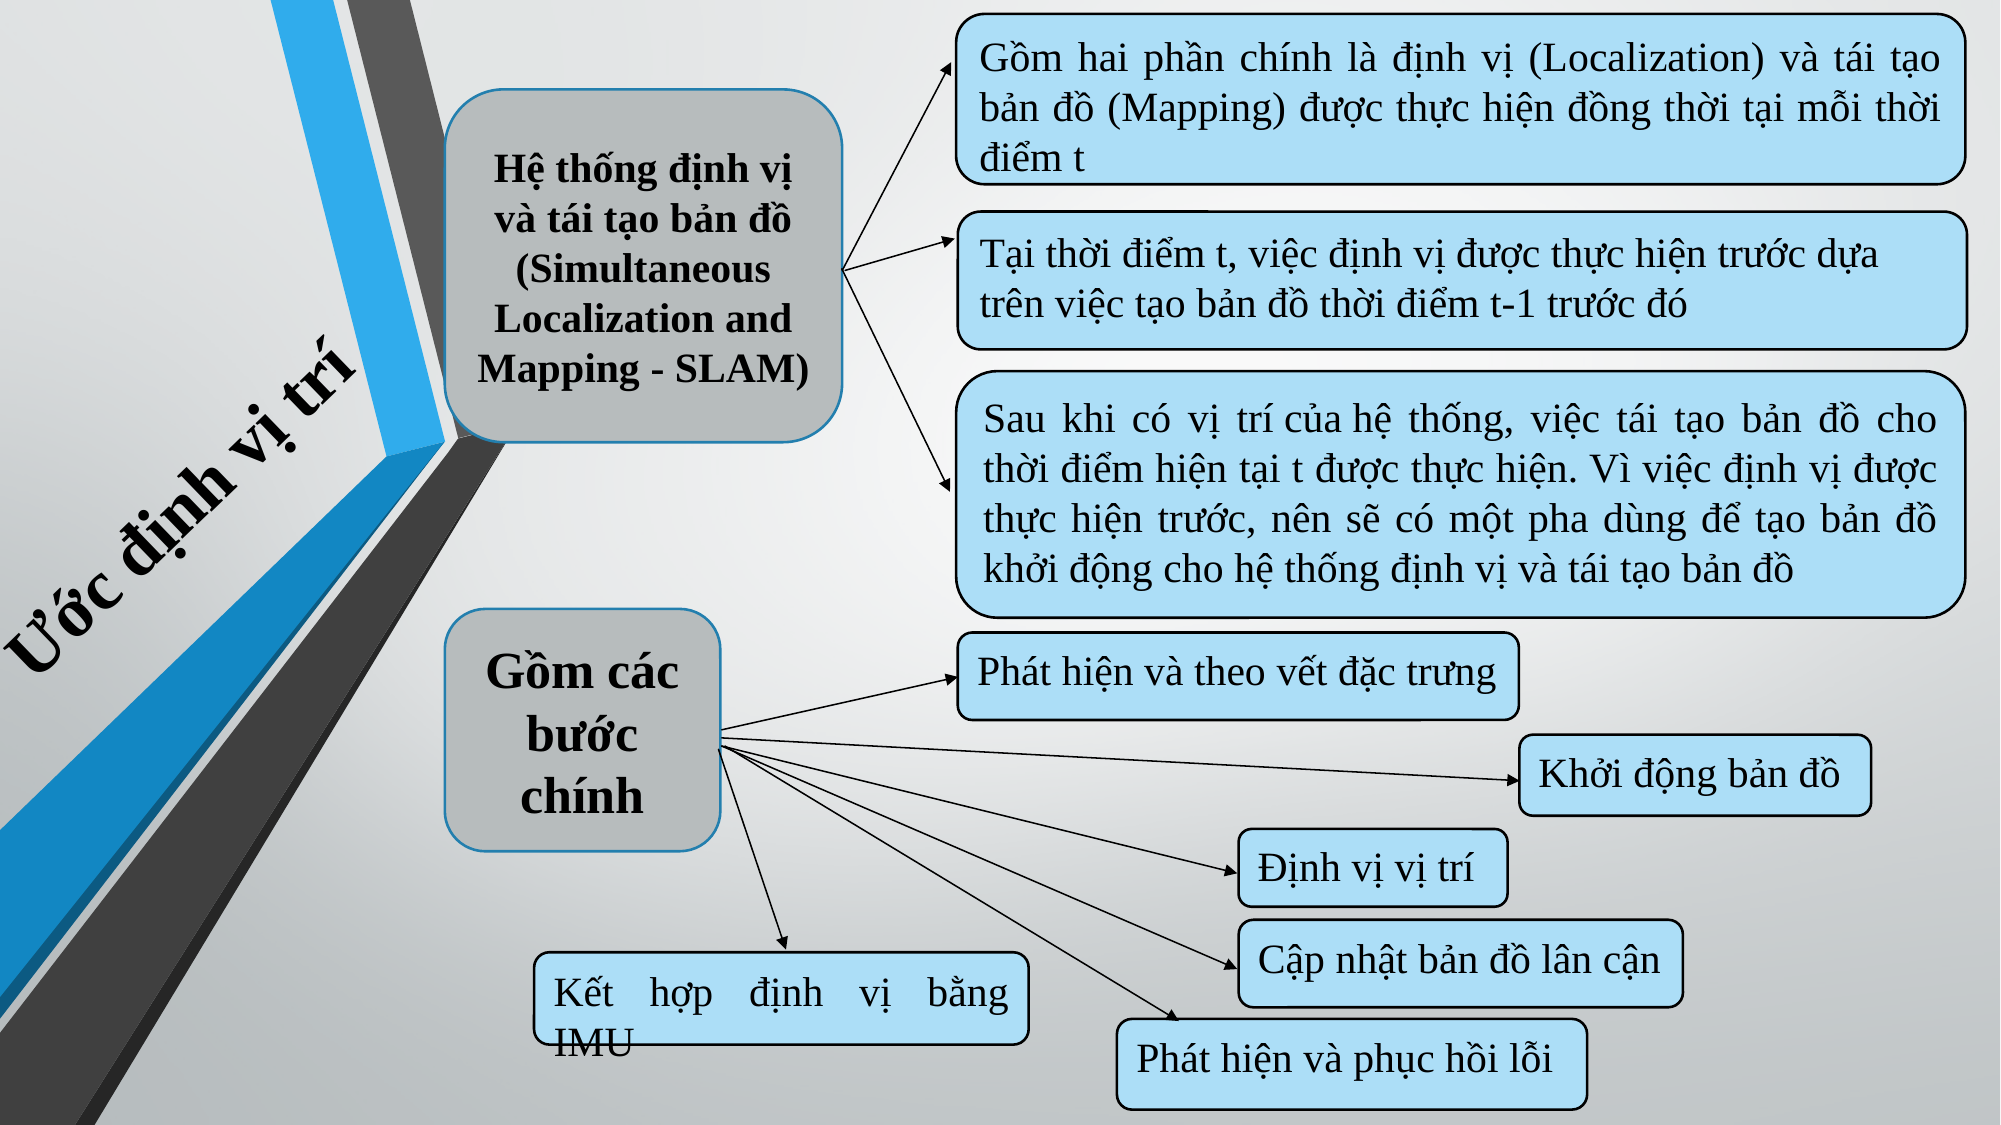

Gồm hai phần chính là định vị (Localization) và tái tạo bản đồ (Mapping) được thực hiện đồng thời tại mỗi thời điểm t
Hệ thống định vị và tái tạo bản đồ (Simultaneous Localization and Mapping - SLAM)
Tại thời điểm t, việc định vị được thực hiện trước dựa trên việc tạo bản đồ thời điểm t-1 trước đó
Sau khi có vị trí của hệ thống, việc tái tạo bản đồ cho thời điểm hiện tại t được thực hiện. Vì việc định vị được thực hiện trước, nên sẽ có một pha dùng để tạo bản đồ khởi động cho hệ thống định vị và tái tạo bản đồ

Ước định vị trí
Gồm các bước chính
Phát hiện và theo vết đặc trưng
Khởi động bản đồ
Định vị vị trí
Cập nhật bản đồ lân cận
Kết hợp định vị bằng IMU
Phát hiện và phục hồi lỗi